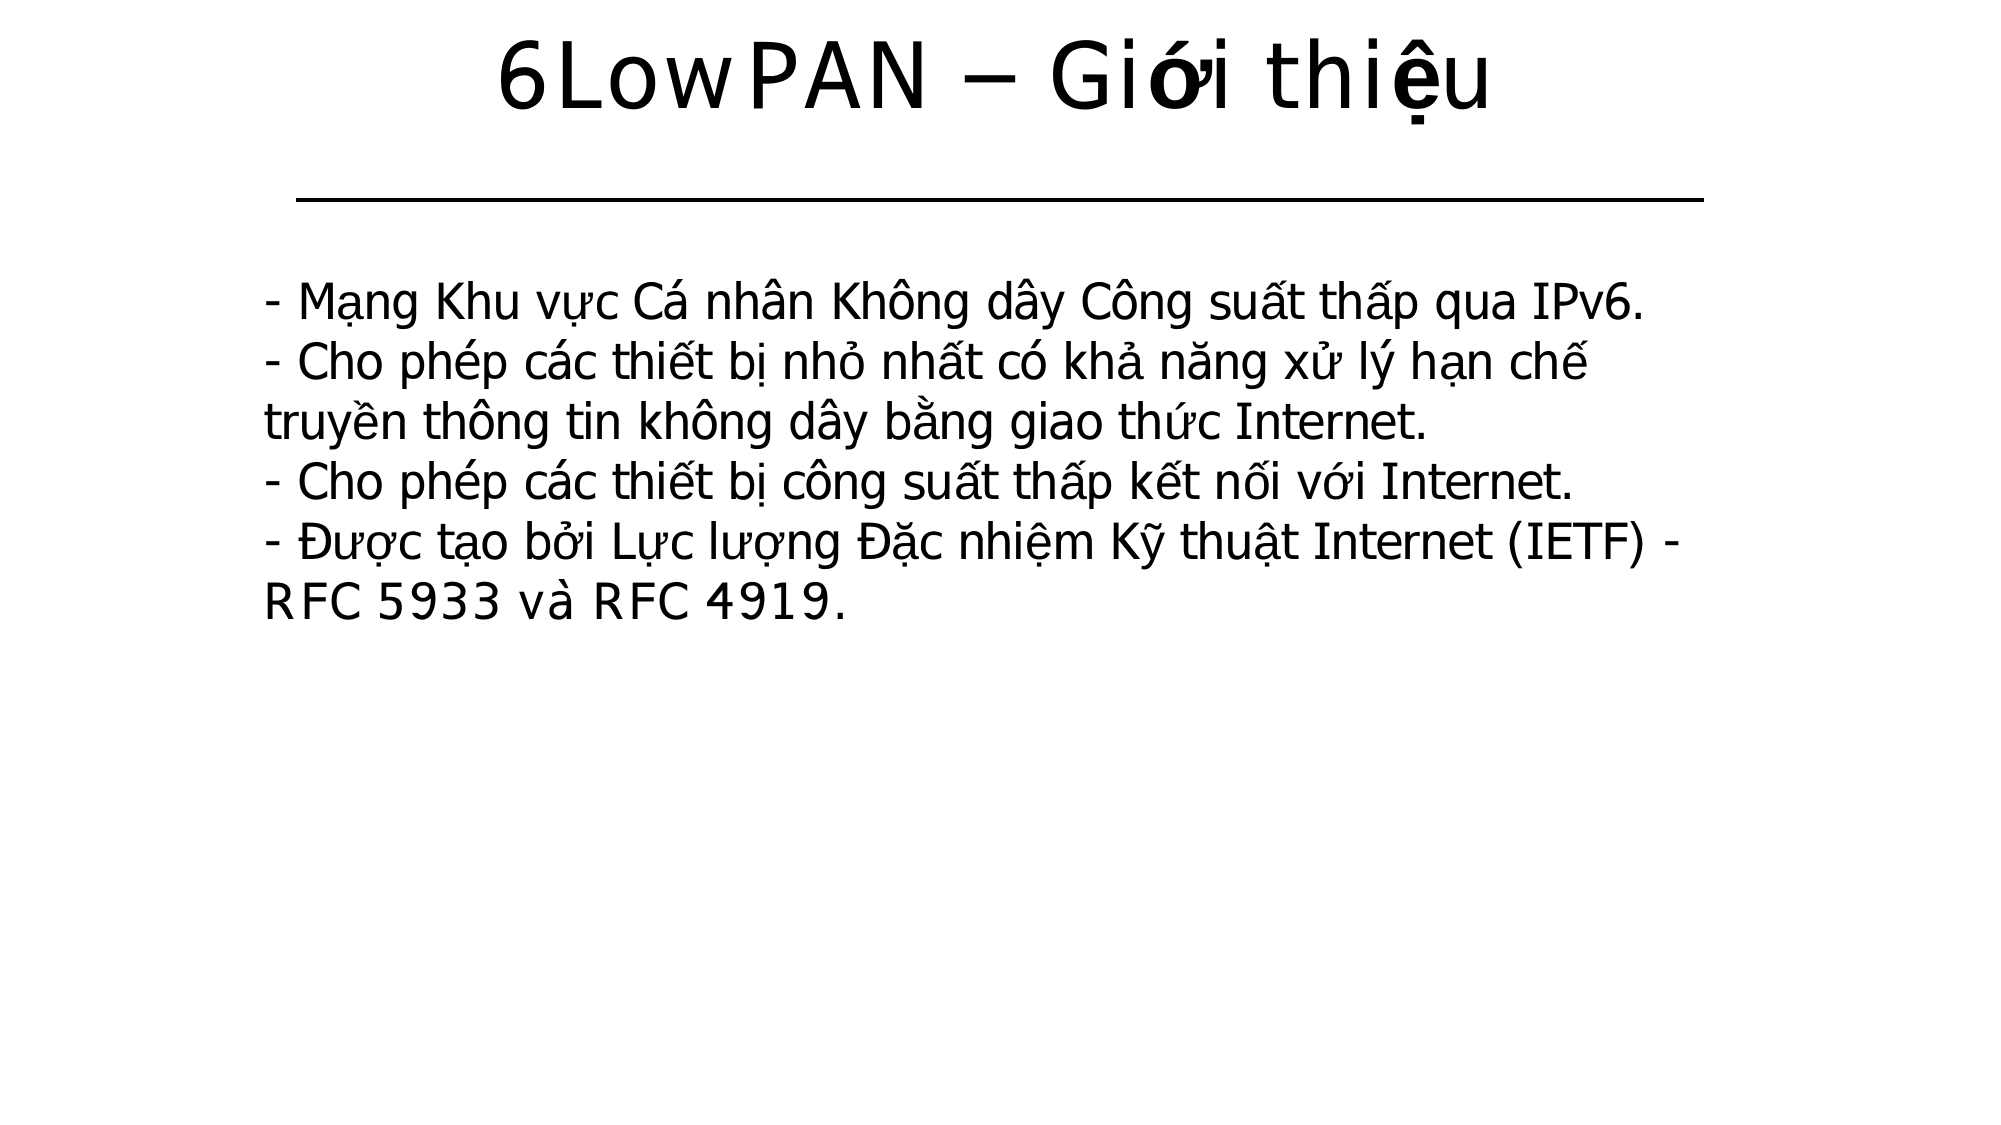

# 6LowPAN – Giới thiệu
- Mạng Khu vực Cá nhân Không dây Công suất thấp qua IPv6.
- Cho phép các thiết bị nhỏ nhất có khả năng xử lý hạn chế truyền thông tin không dây bằng giao thức Internet.
- Cho phép các thiết bị công suất thấp kết nối với Internet.
- Được tạo bởi Lực lượng Đặc nhiệm Kỹ thuật Internet (IETF) - RFC 5933 và RFC 4919.